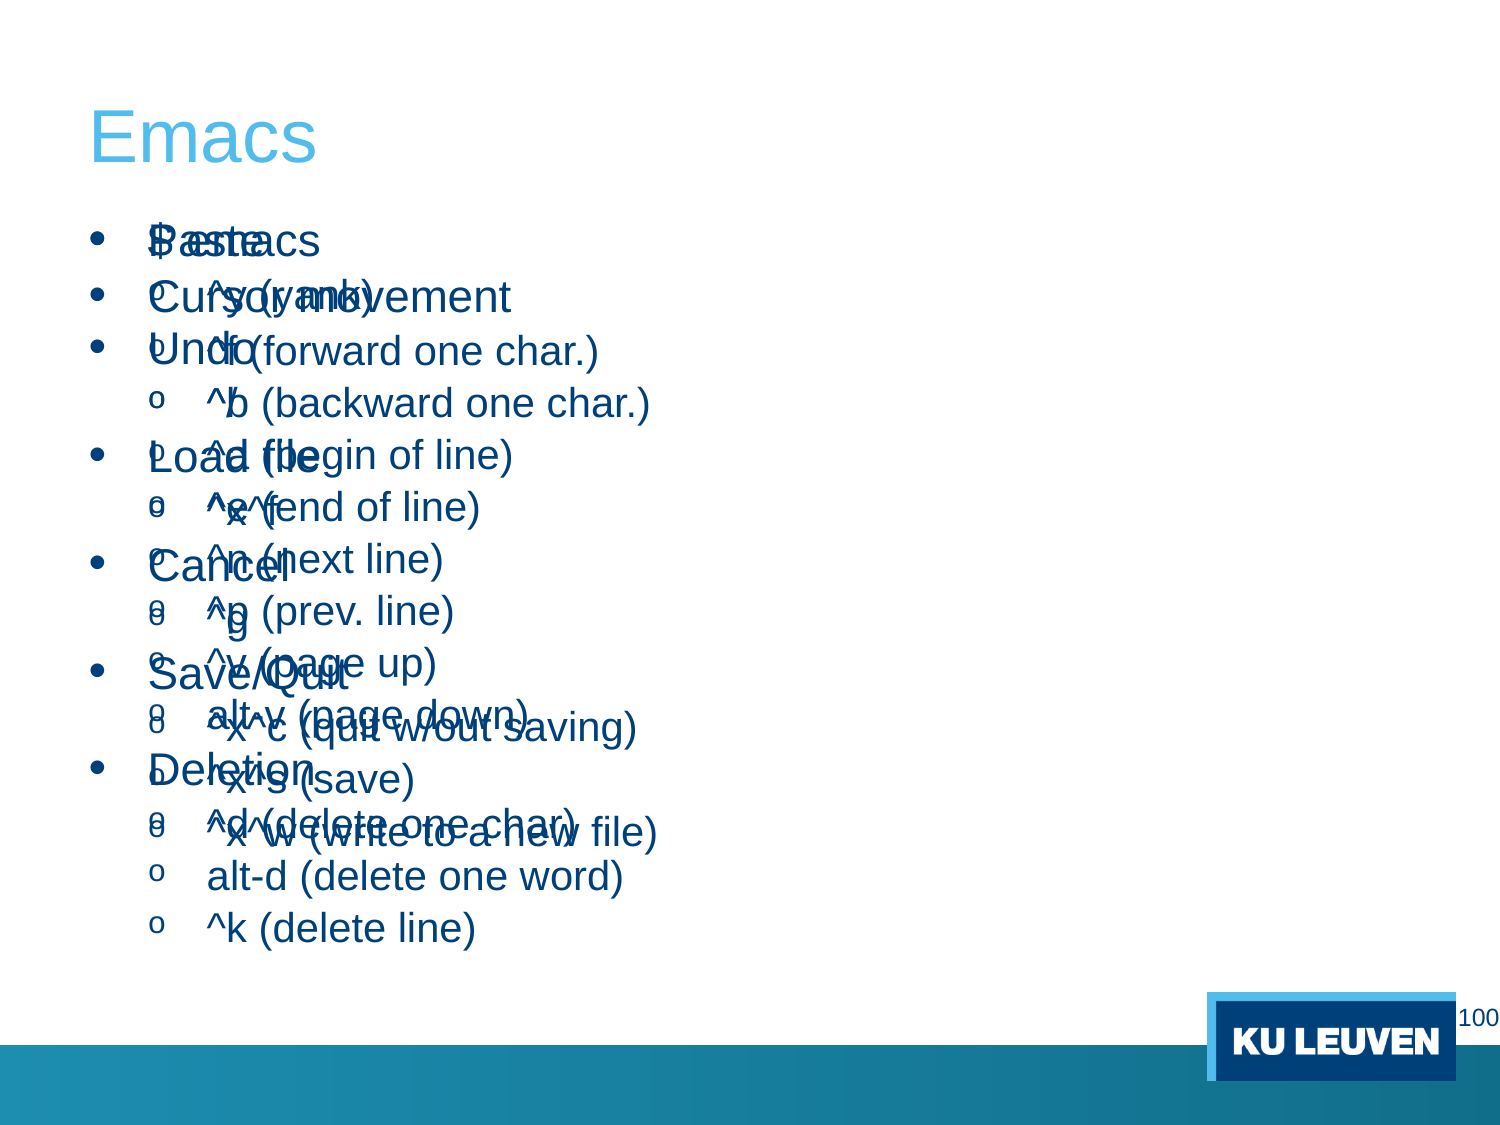

# Emacs
$ emacs
Cursor movement
^f (forward one char.)
^b (backward one char.)
^a (begin of line)
^e (end of line)
^n (next line)
^p (prev. line)
^v (page up)
alt-v (page down)
Deletion
^d (delete one char)
alt-d (delete one word)
^k (delete line)
Paste
^y (yank)
Undo
^/
Load file
^x^f
Cancel
^g
Save/Quit
^x^c (quit w/out saving)
^x^s (save)
^x^w (write to a new file)

100